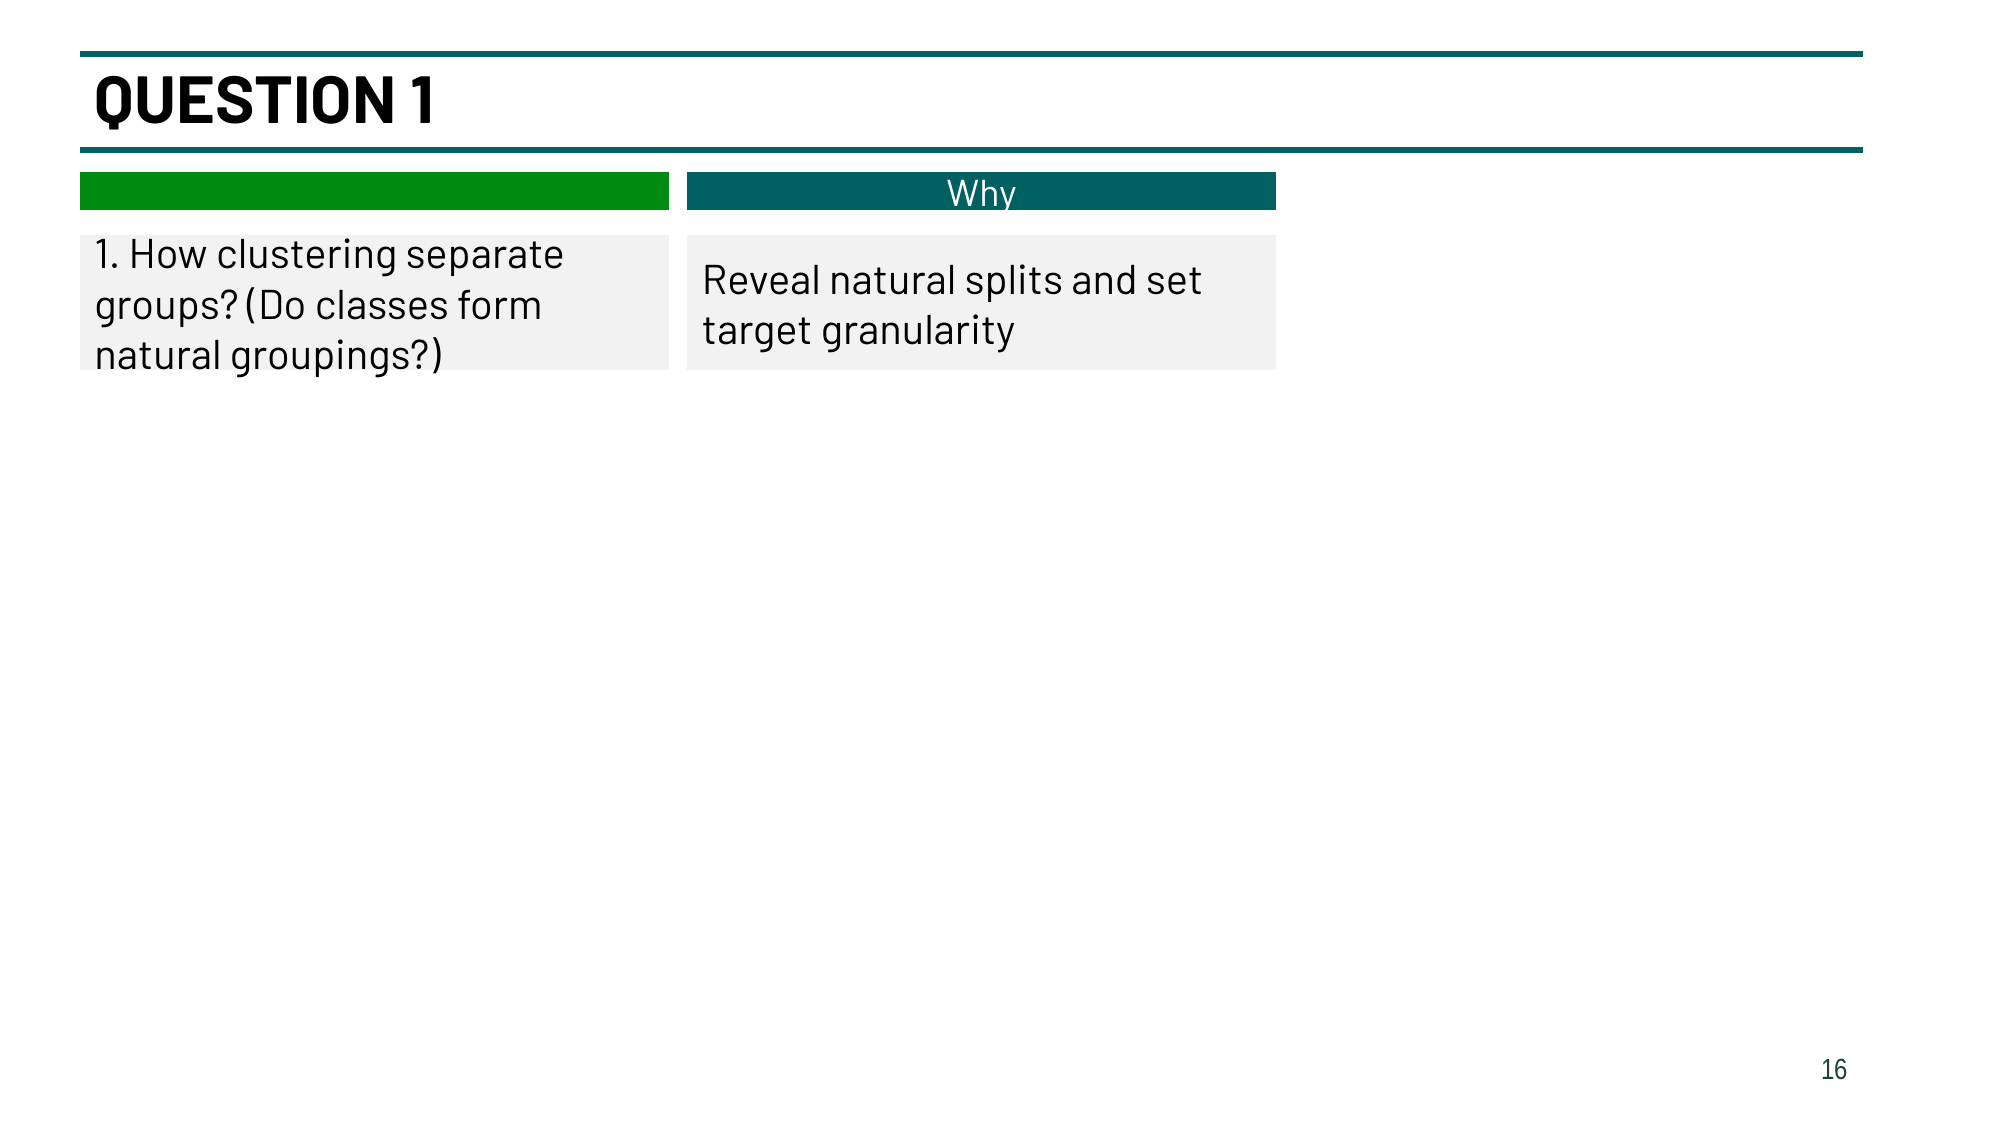

# Question 1
Why

Reveal natural splits and set target granularity
1. How clustering separate groups? (Do classes form natural groupings?)
16